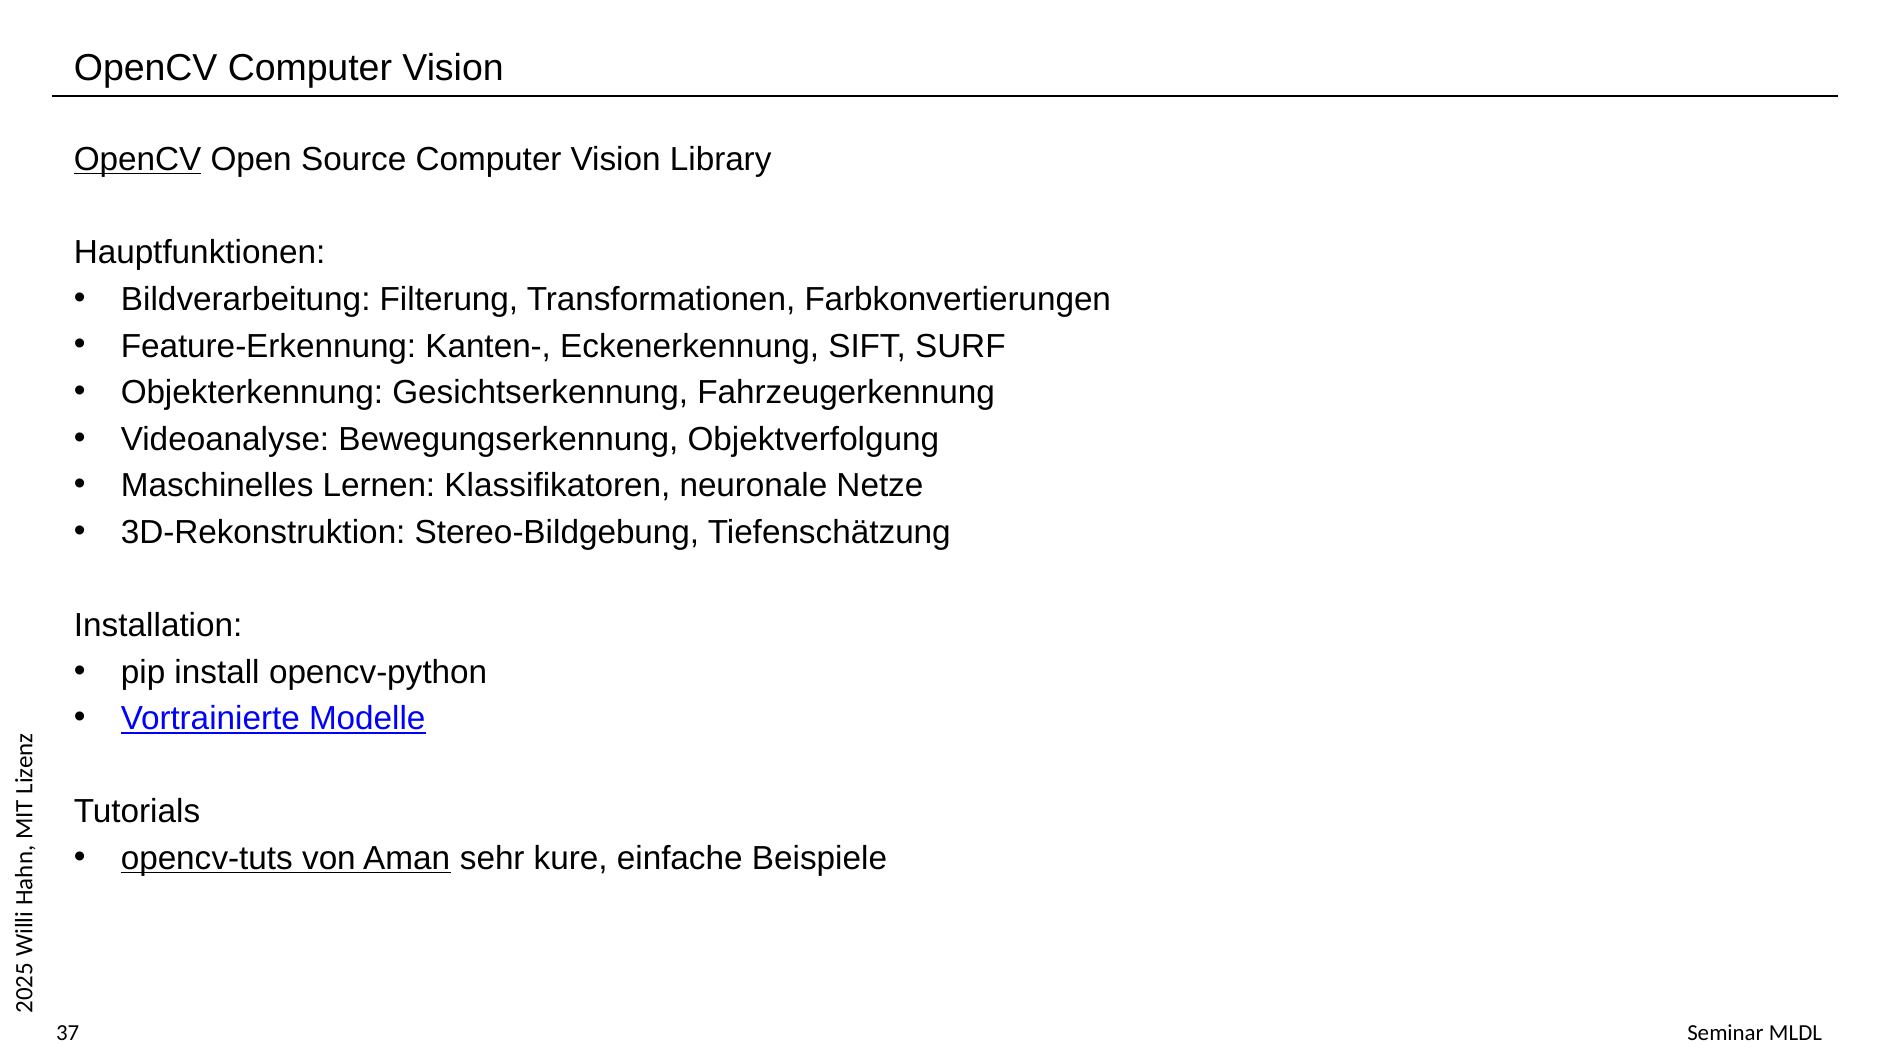

OpenCV Computer Vision
OpenCV Open Source Computer Vision Library

Hauptfunktionen:
Bildverarbeitung: Filterung, Transformationen, Farbkonvertierungen
Feature-Erkennung: Kanten-, Eckenerkennung, SIFT, SURF
Objekterkennung: Gesichtserkennung, Fahrzeugerkennung
Videoanalyse: Bewegungserkennung, Objektverfolgung
Maschinelles Lernen: Klassifikatoren, neuronale Netze
3D-Rekonstruktion: Stereo-Bildgebung, Tiefenschätzung

Installation:
pip install opencv-python
Vortrainierte Modelle

Tutorials
opencv-tuts von Aman sehr kure, einfache Beispiele